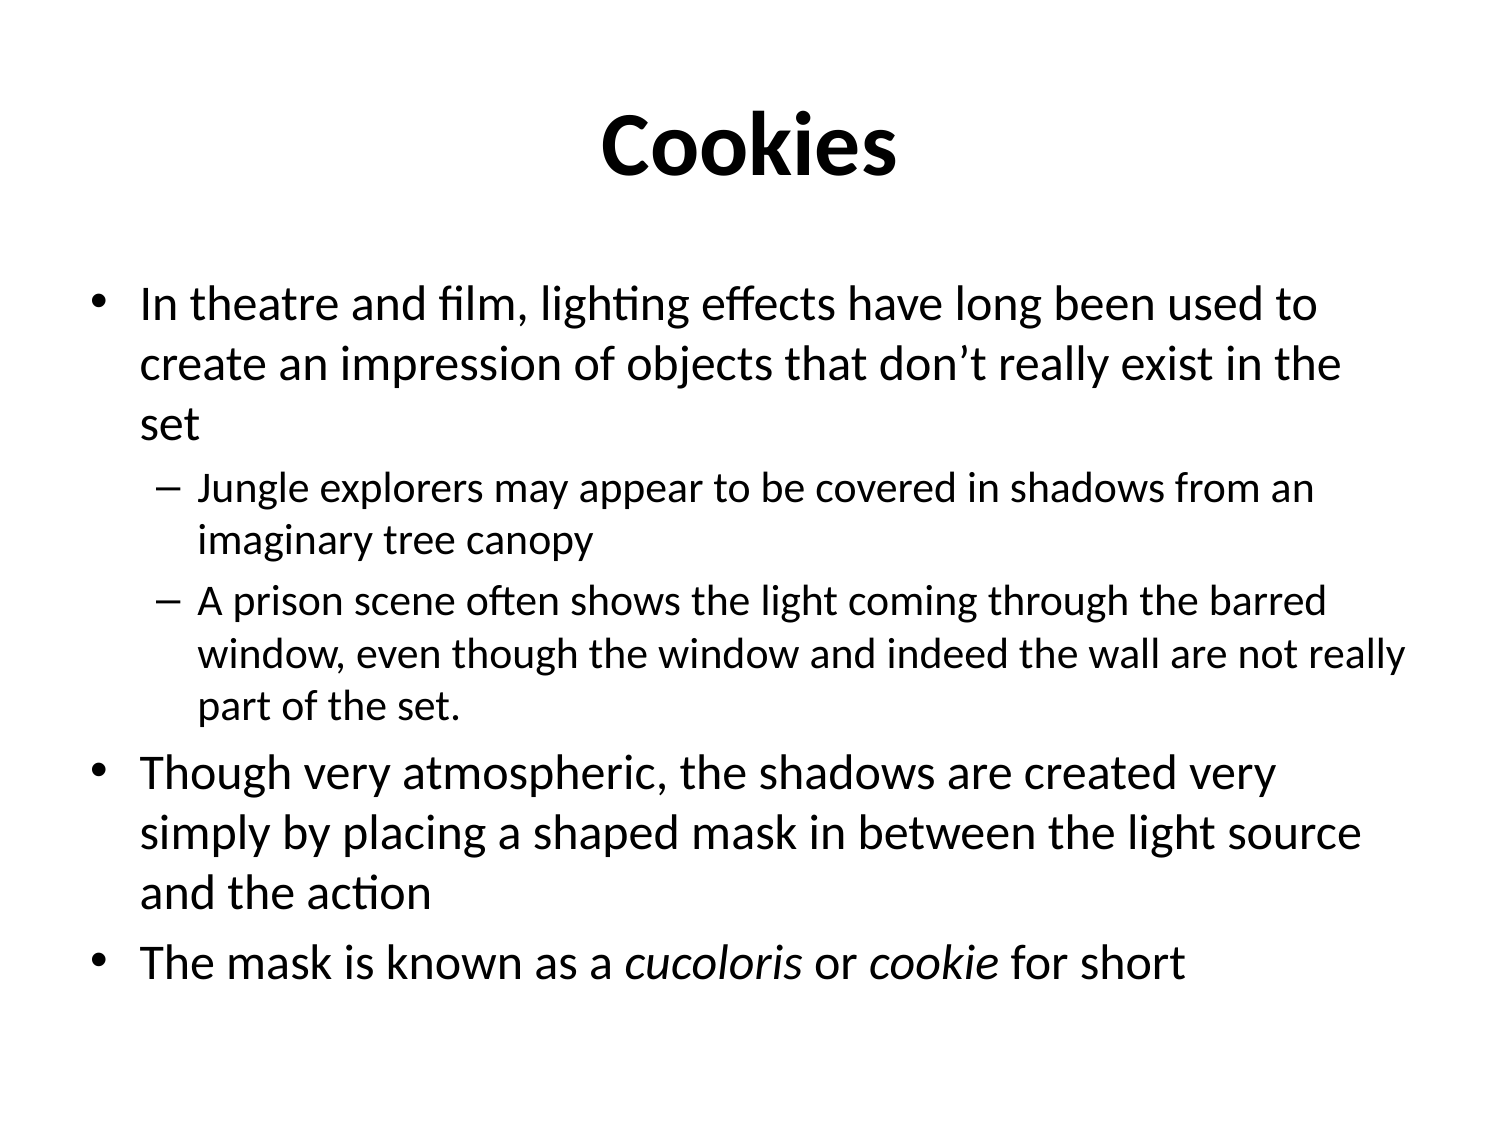

# Cookies
In theatre and film, lighting effects have long been used to create an impression of objects that don’t really exist in the set
Jungle explorers may appear to be covered in shadows from an imaginary tree canopy
A prison scene often shows the light coming through the barred window, even though the window and indeed the wall are not really part of the set.
Though very atmospheric, the shadows are created very simply by placing a shaped mask in between the light source and the action
The mask is known as a cucoloris or cookie for short